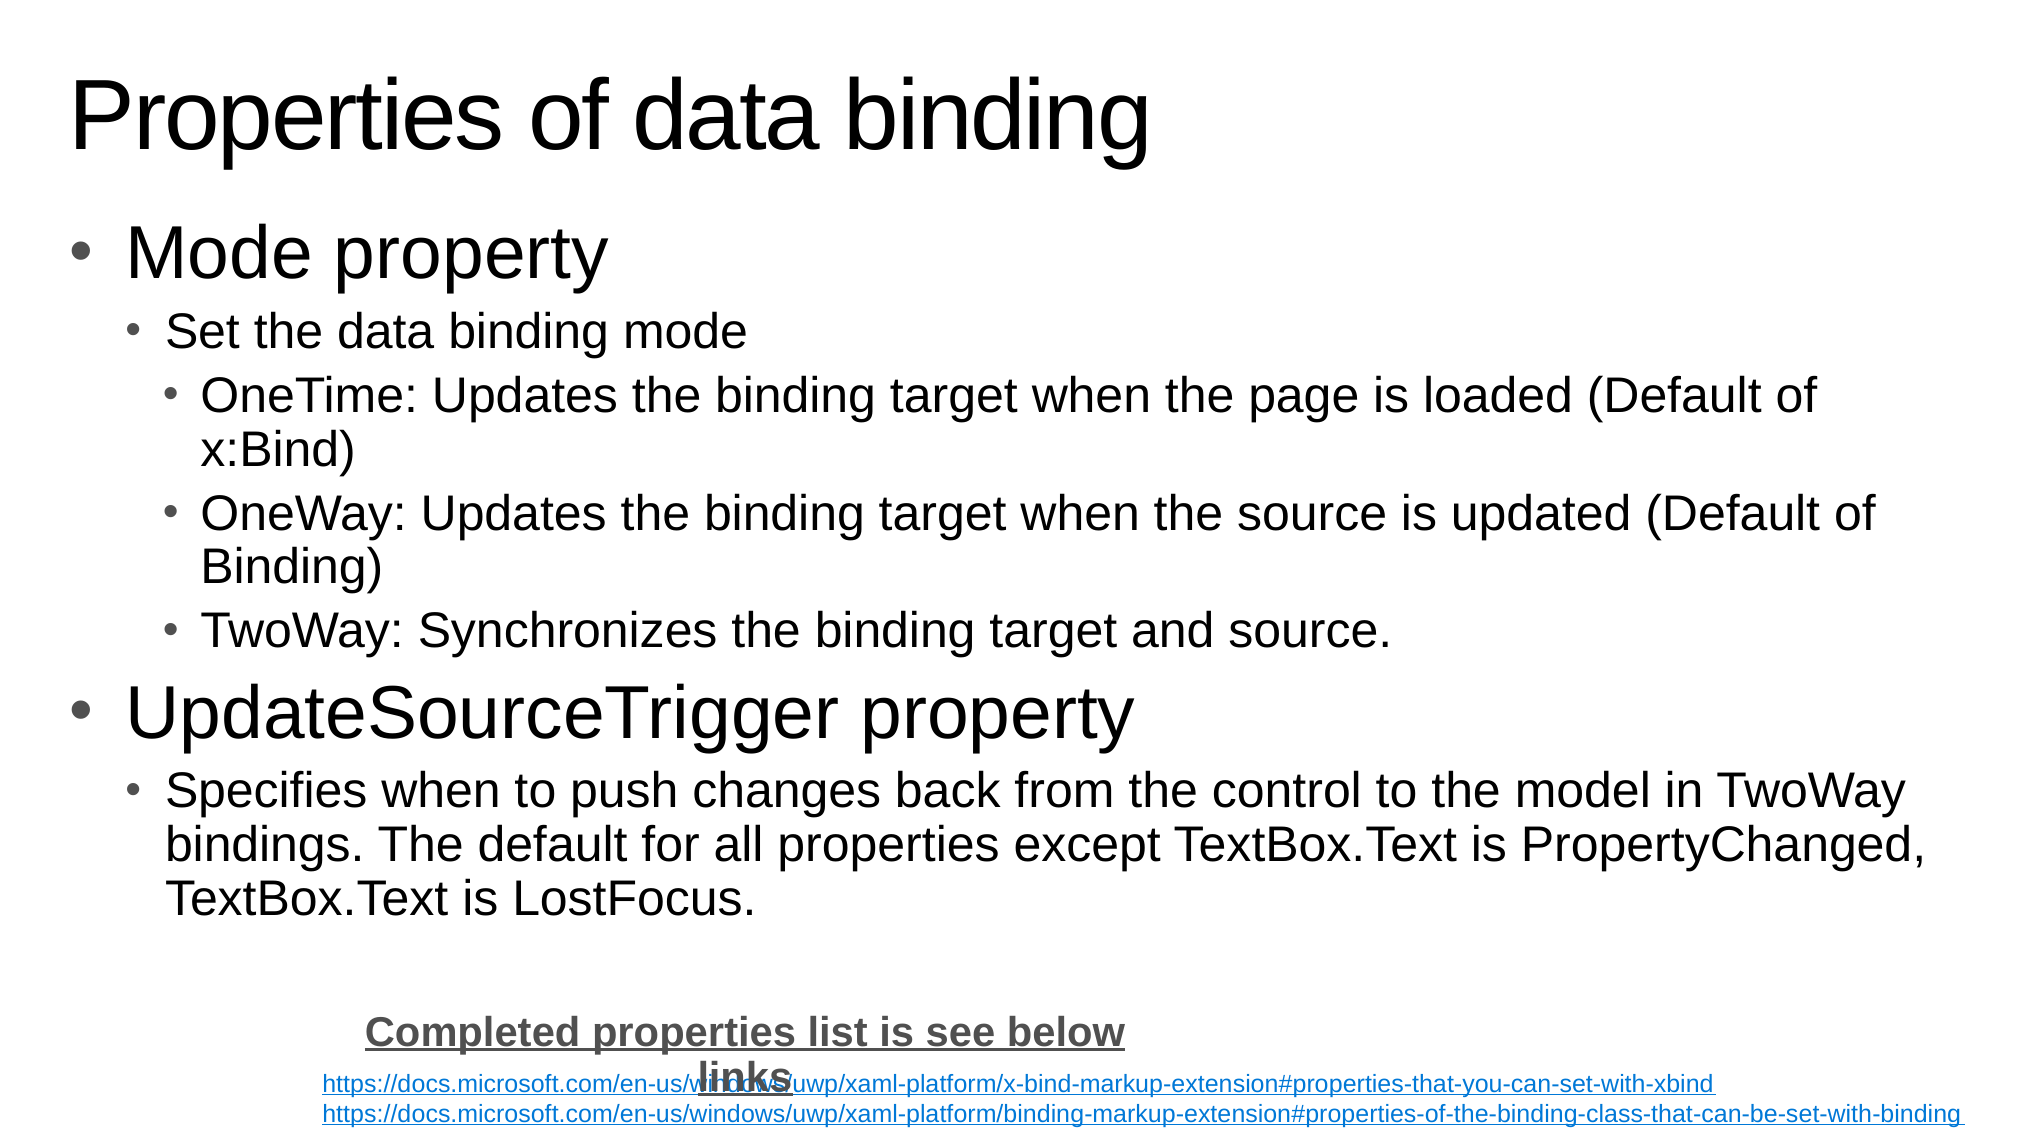

# Properties of data binding
Mode property
Set the data binding mode
OneTime: Updates the binding target when the page is loaded (Default of x:Bind)
OneWay: Updates the binding target when the source is updated (Default of Binding)
TwoWay: Synchronizes the binding target and source.
UpdateSourceTrigger property
Specifies when to push changes back from the control to the model in TwoWay bindings. The default for all properties except TextBox.Text is PropertyChanged, TextBox.Text is LostFocus.
Completed properties list is see below links
https://docs.microsoft.com/en-us/windows/uwp/xaml-platform/x-bind-markup-extension#properties-that-you-can-set-with-xbind
https://docs.microsoft.com/en-us/windows/uwp/xaml-platform/binding-markup-extension#properties-of-the-binding-class-that-can-be-set-with-binding